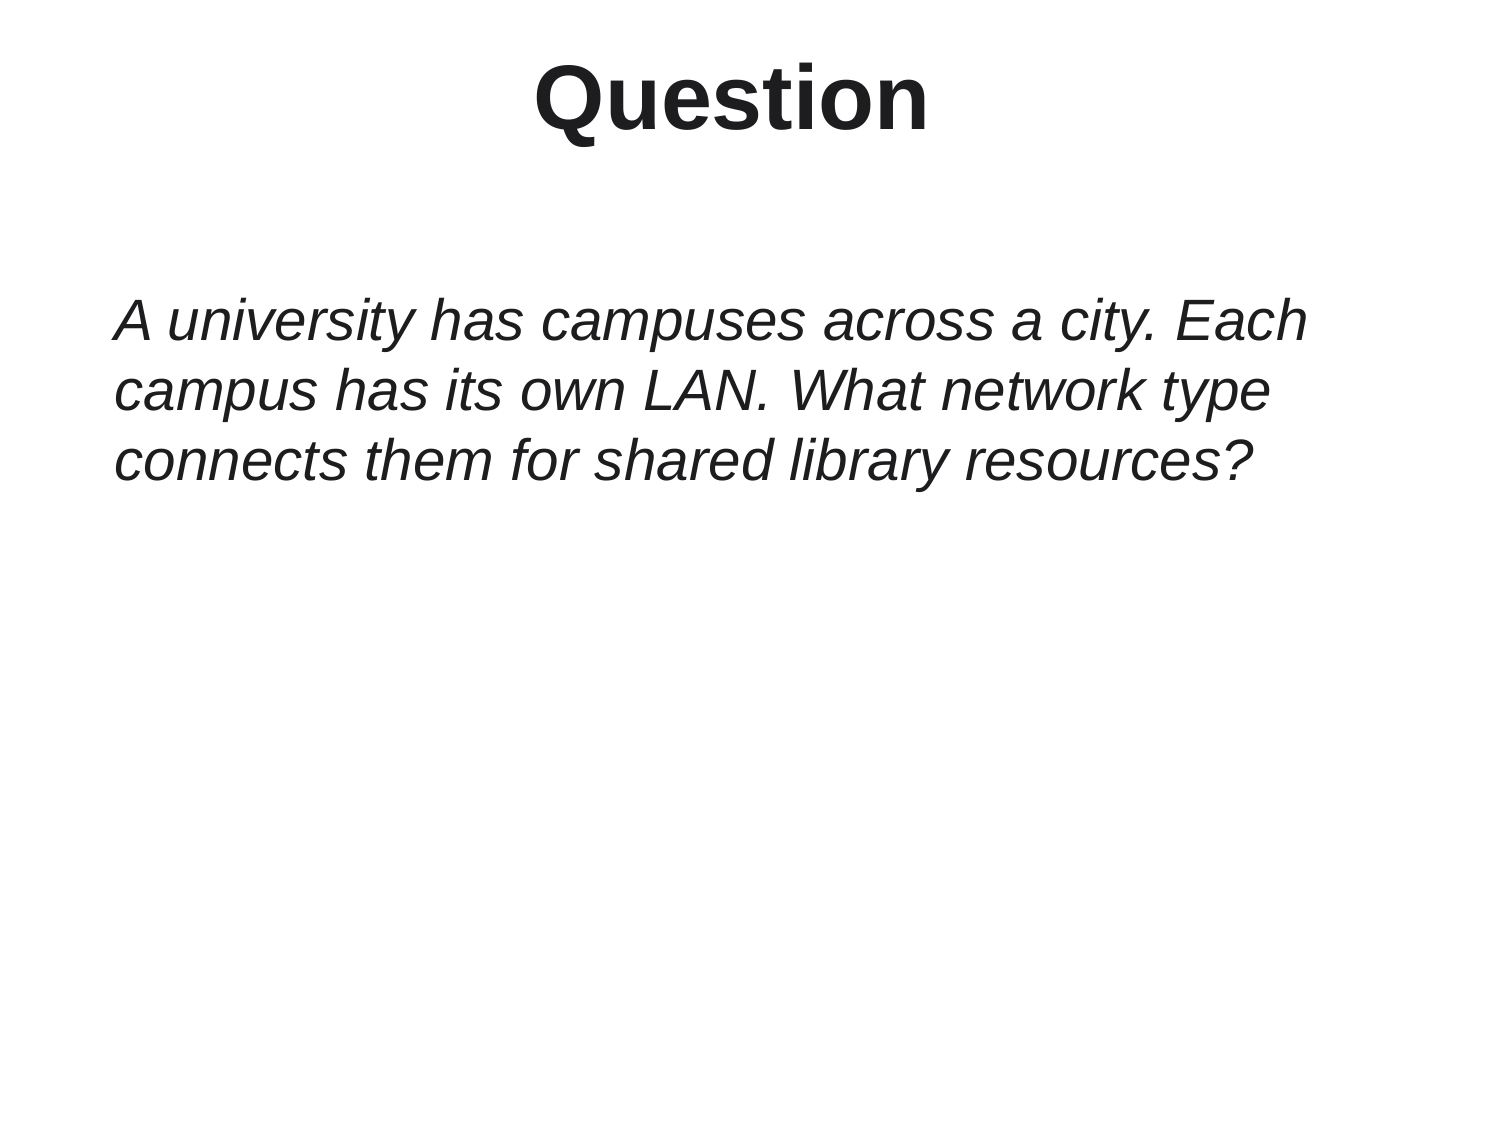

# Question
A university has campuses across a city. Each campus has its own LAN. What network type connects them for shared library resources?